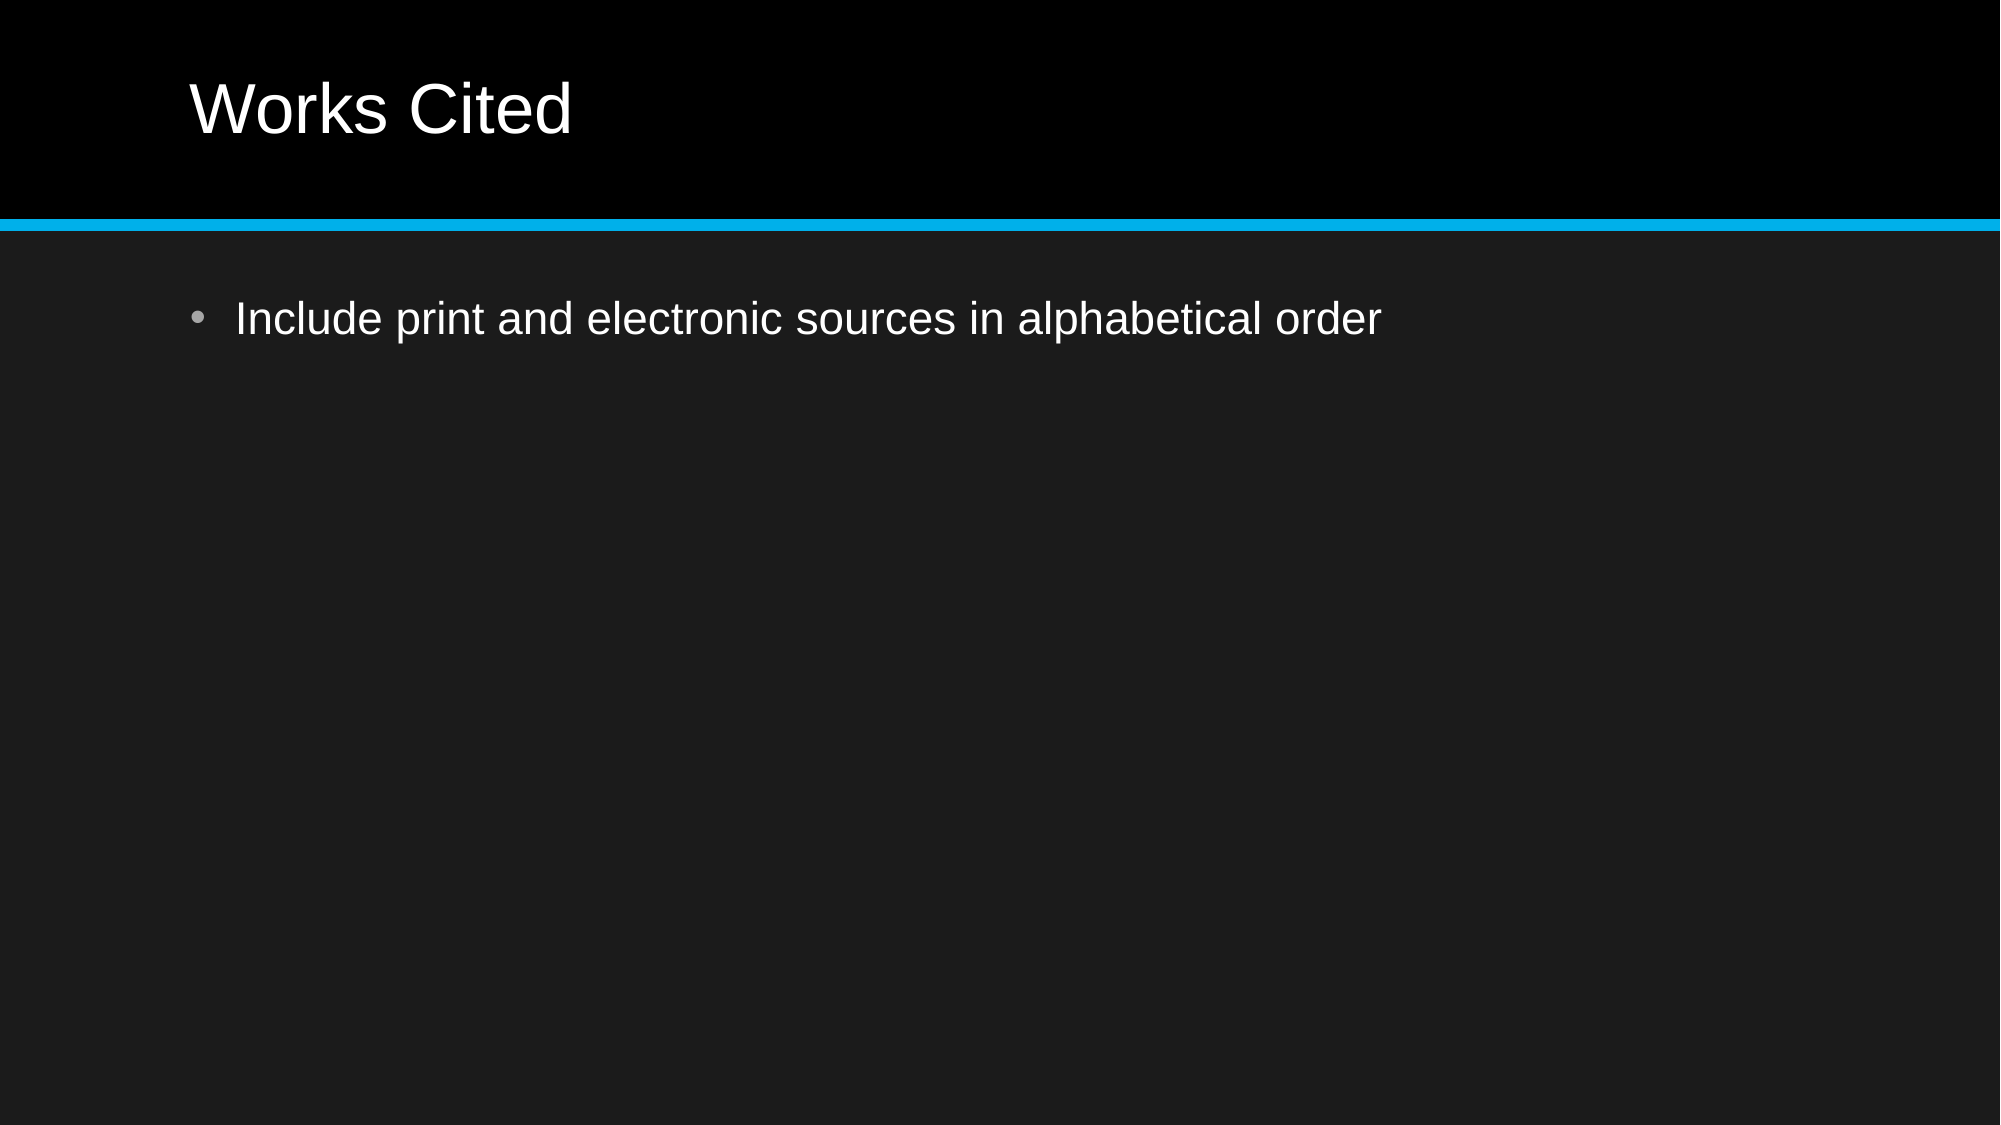

# Works Cited
Include print and electronic sources in alphabetical order